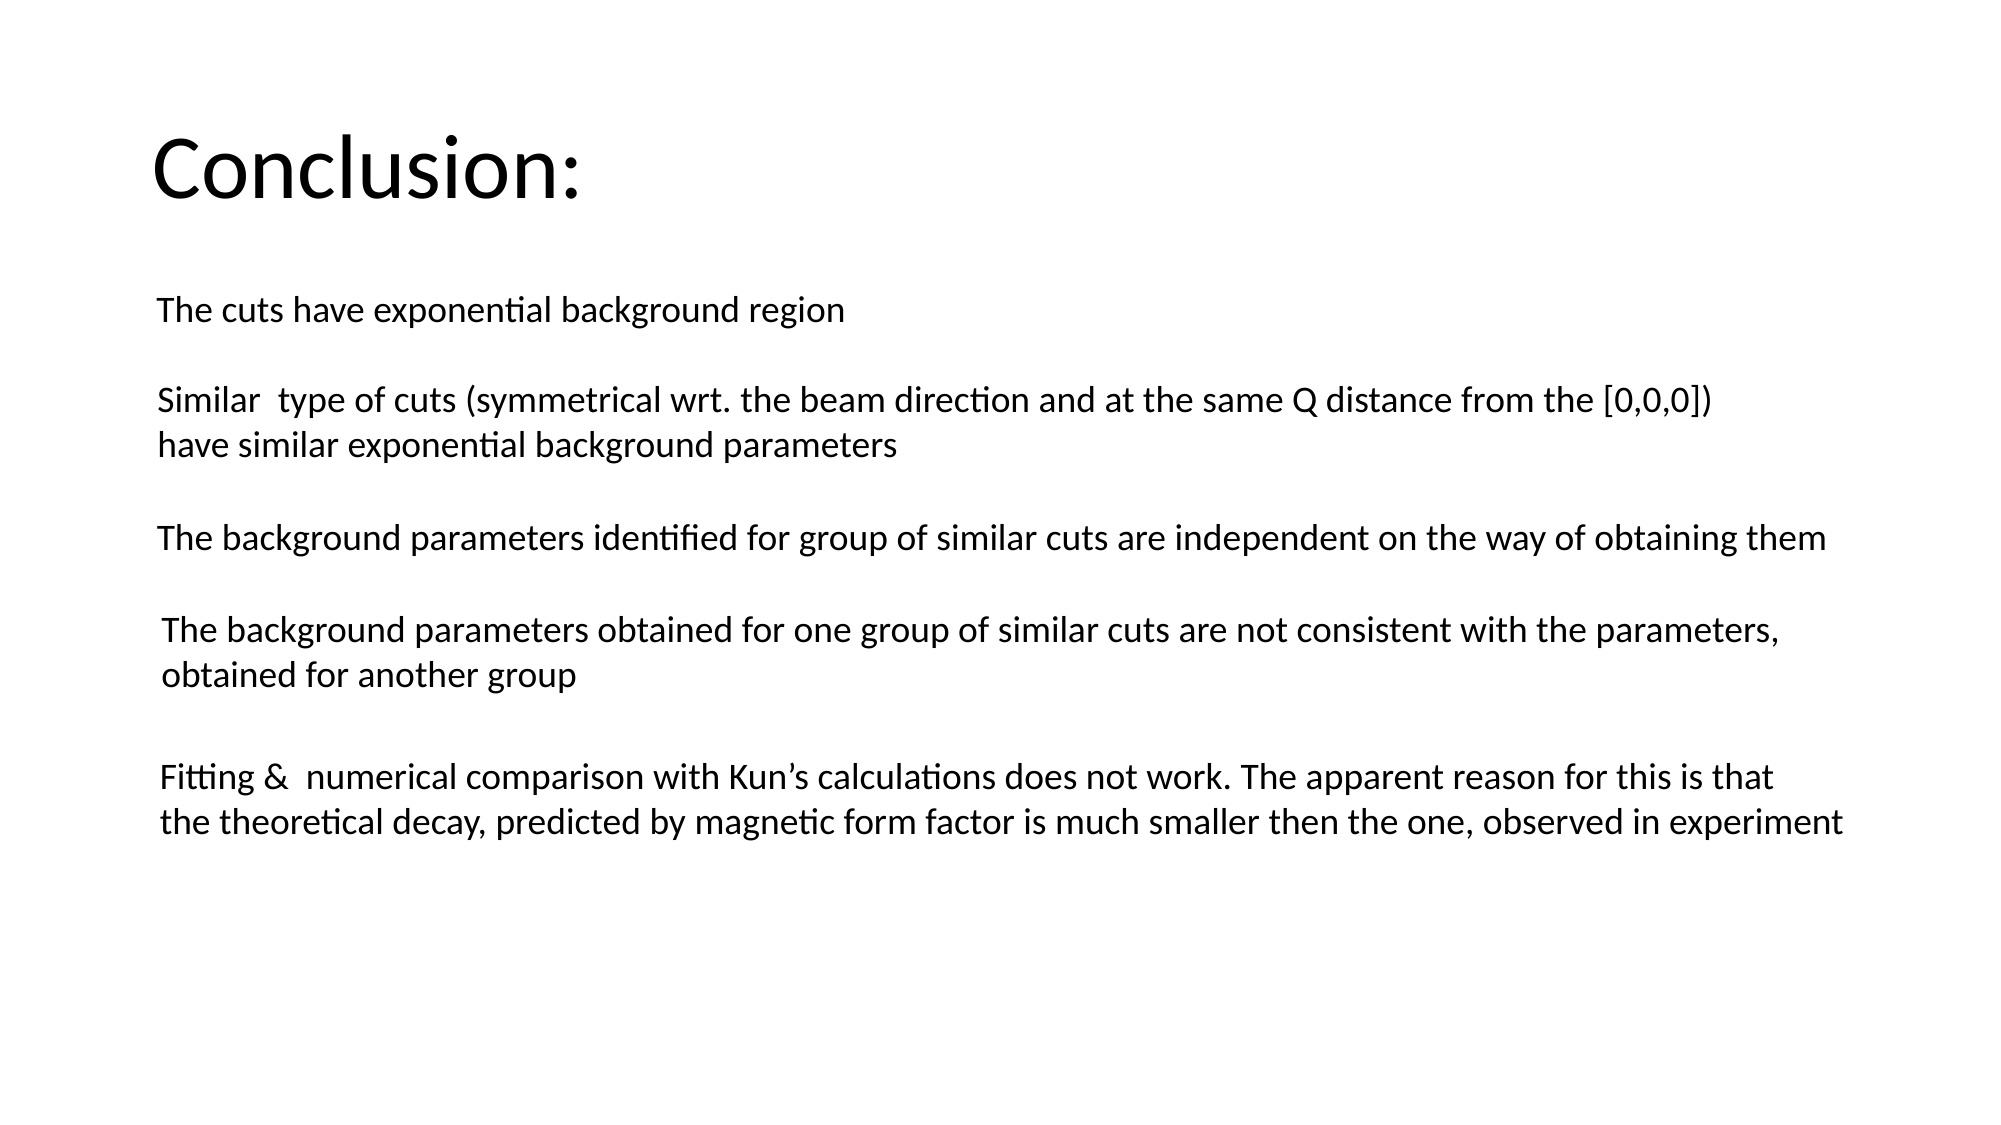

# Conclusion:
The cuts have exponential background region
Similar  type of cuts (symmetrical wrt. the beam direction and at the same Q distance from the [0,0,0])
have similar exponential background parameters
The background parameters identified for group of similar cuts are independent on the way of obtaining them
The background parameters obtained for one group of similar cuts are not consistent with the parameters,
obtained for another group
Fitting &  numerical comparison with Kun’s calculations does not work. The apparent reason for this is that
the theoretical decay, predicted by magnetic form factor is much smaller then the one, observed in experiment